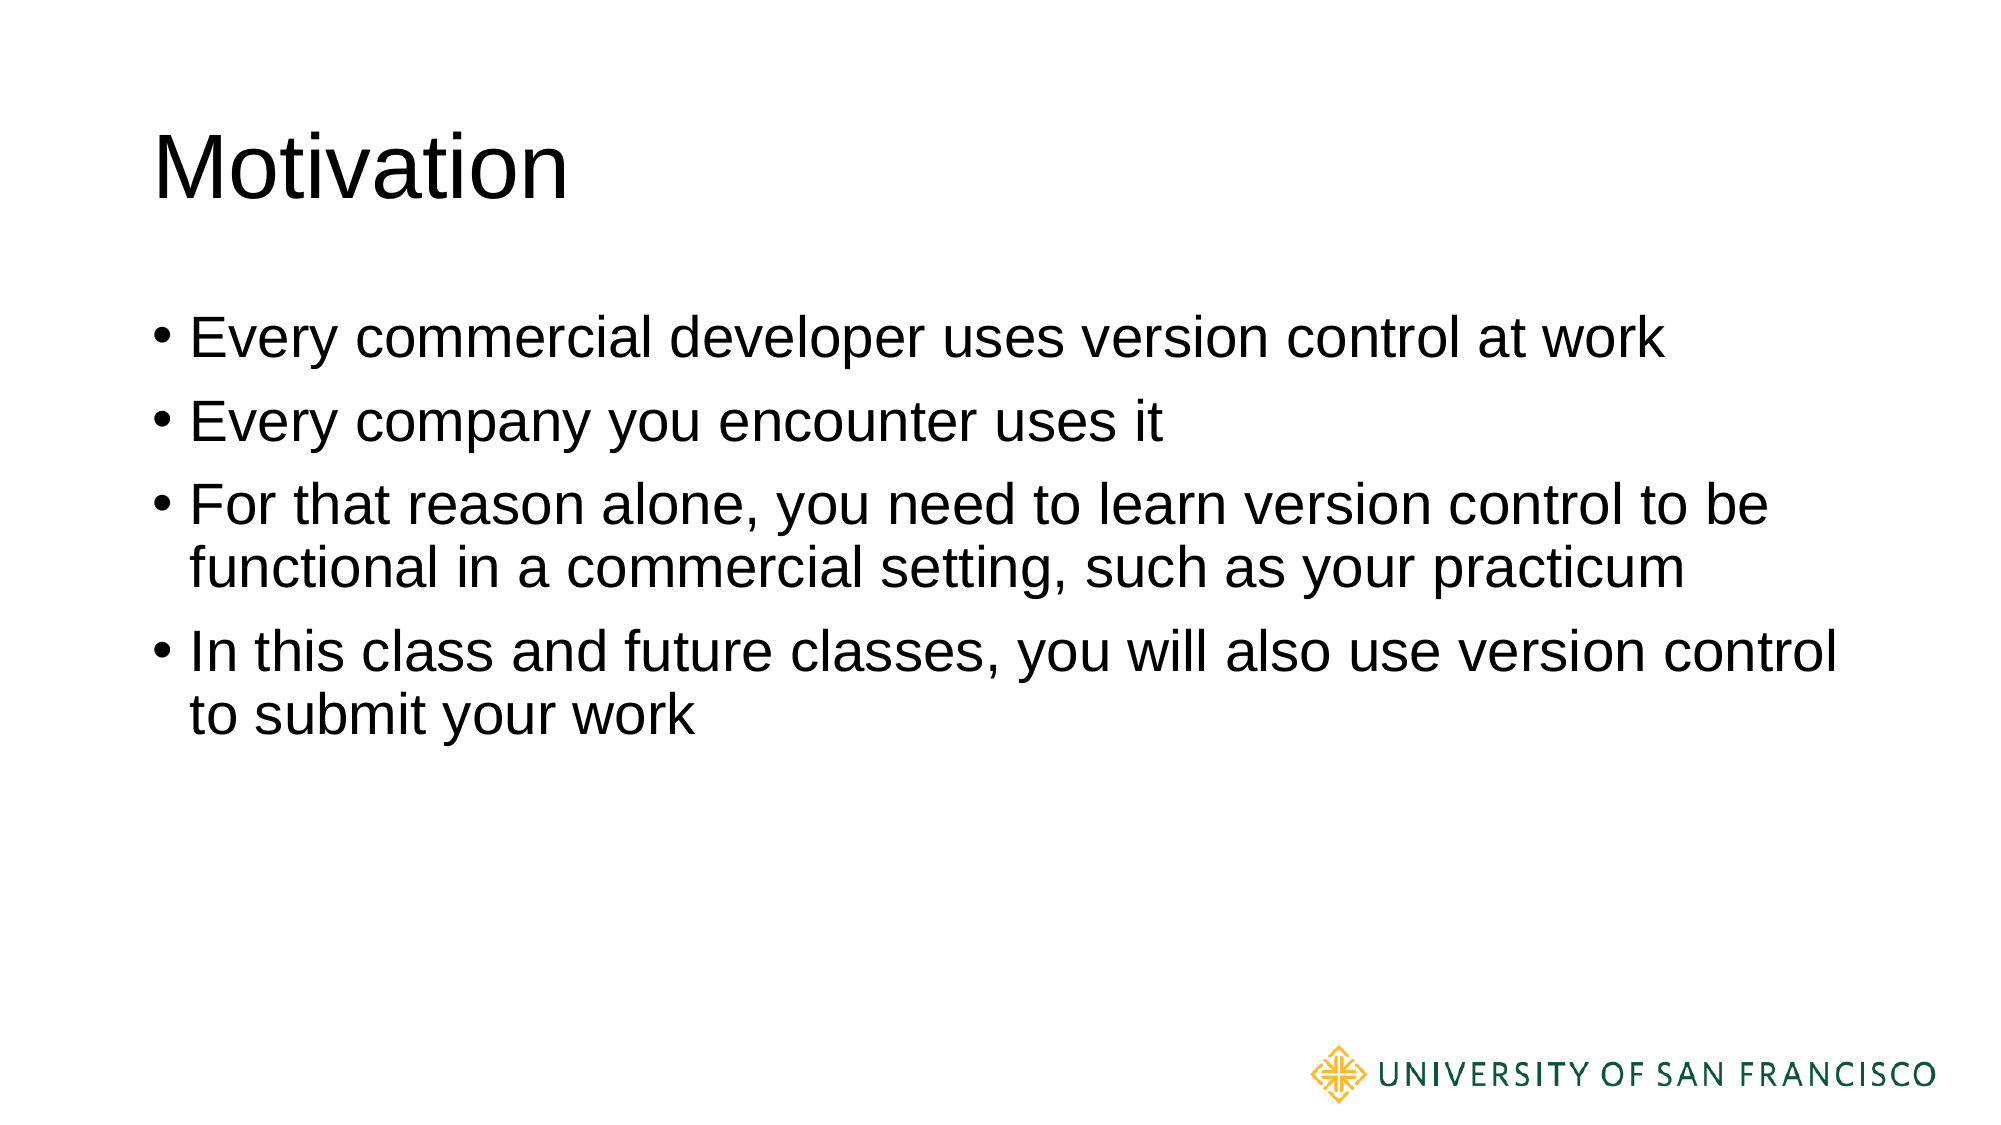

# Motivation
Every commercial developer uses version control at work
Every company you encounter uses it
For that reason alone, you need to learn version control to be functional in a commercial setting, such as your practicum
In this class and future classes, you will also use version control to submit your work